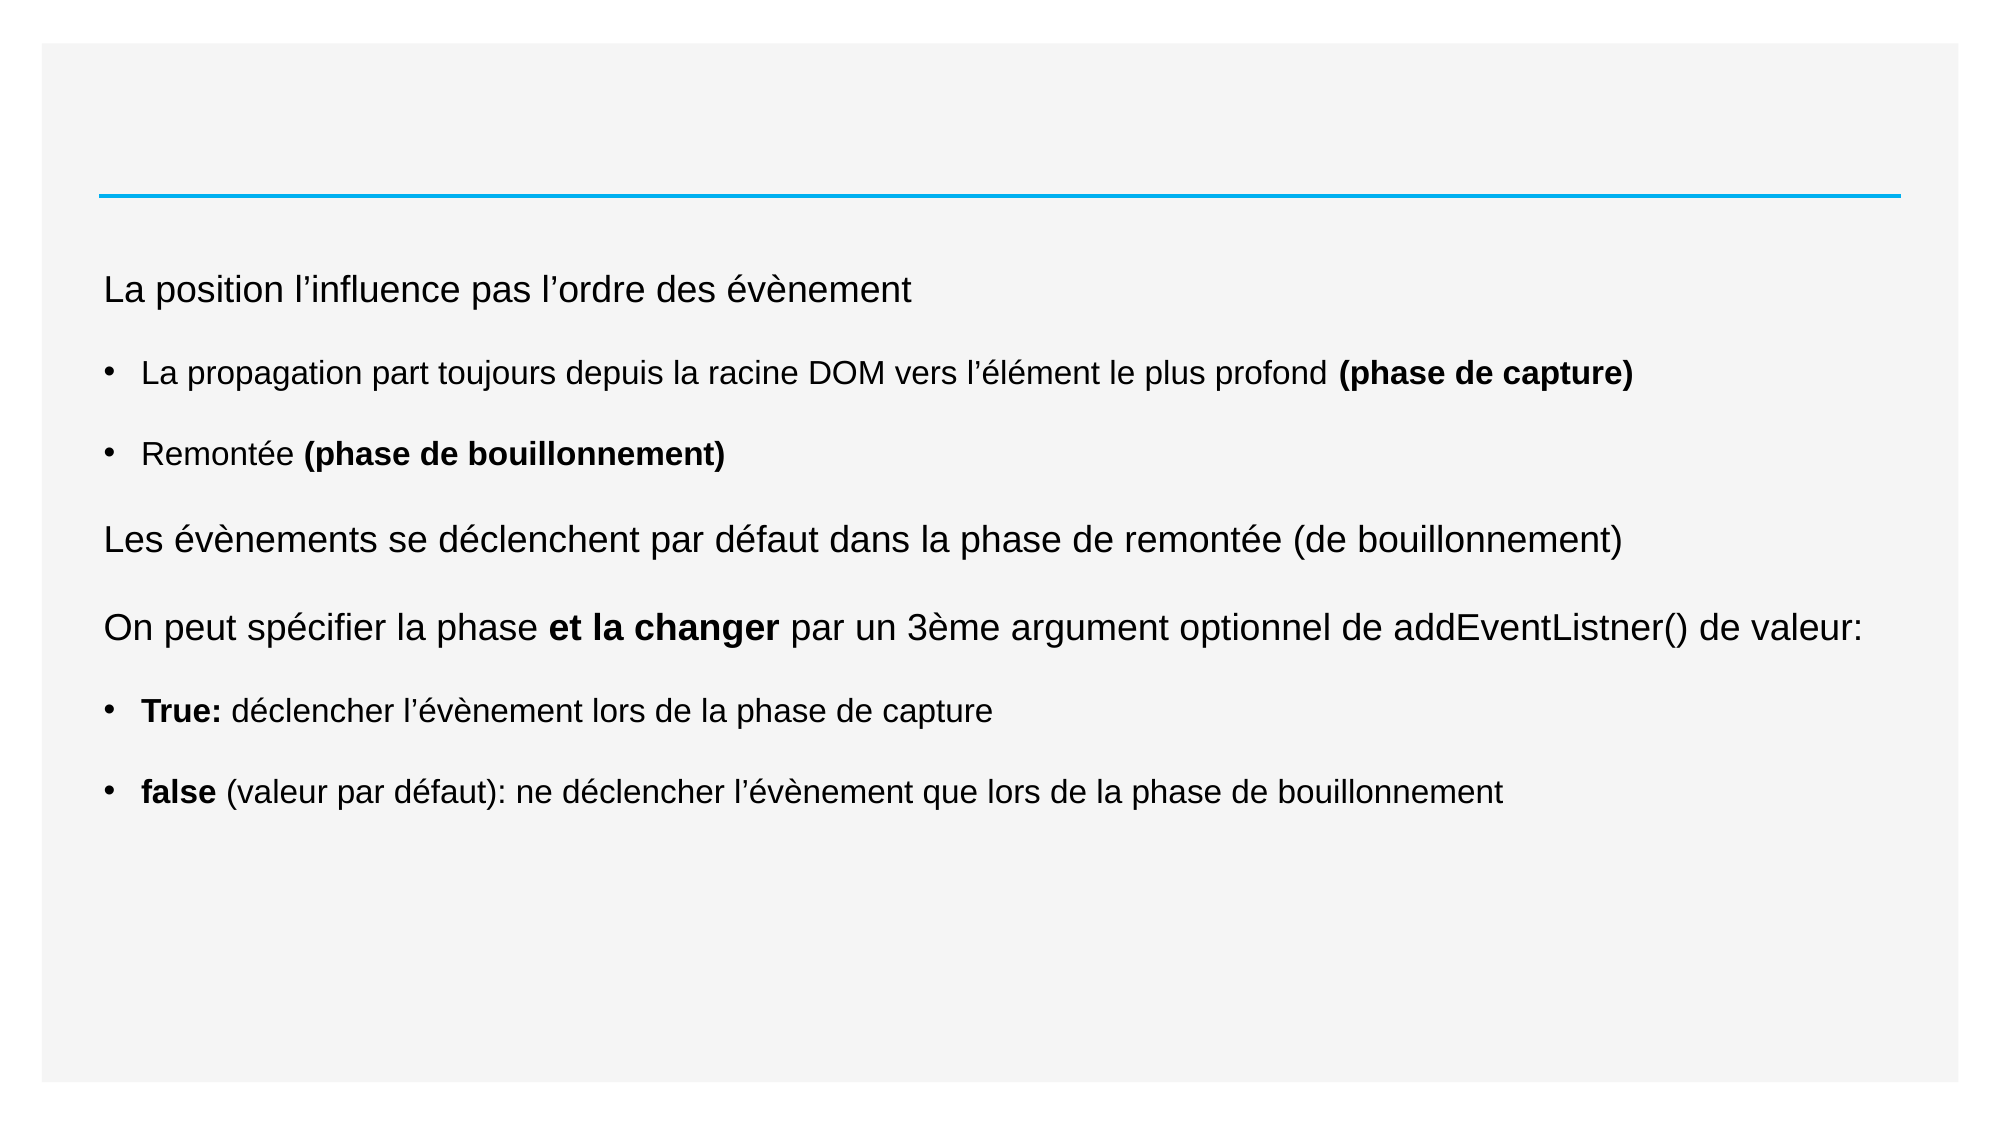

#
La position l’influence pas l’ordre des évènement
La propagation part toujours depuis la racine DOM vers l’élément le plus profond (phase de capture)
Remontée (phase de bouillonnement)
Les évènements se déclenchent par défaut dans la phase de remontée (de bouillonnement)
On peut spécifier la phase et la changer par un 3ème argument optionnel de addEventListner() de valeur:
True: déclencher l’évènement lors de la phase de capture
false (valeur par défaut): ne déclencher l’évènement que lors de la phase de bouillonnement